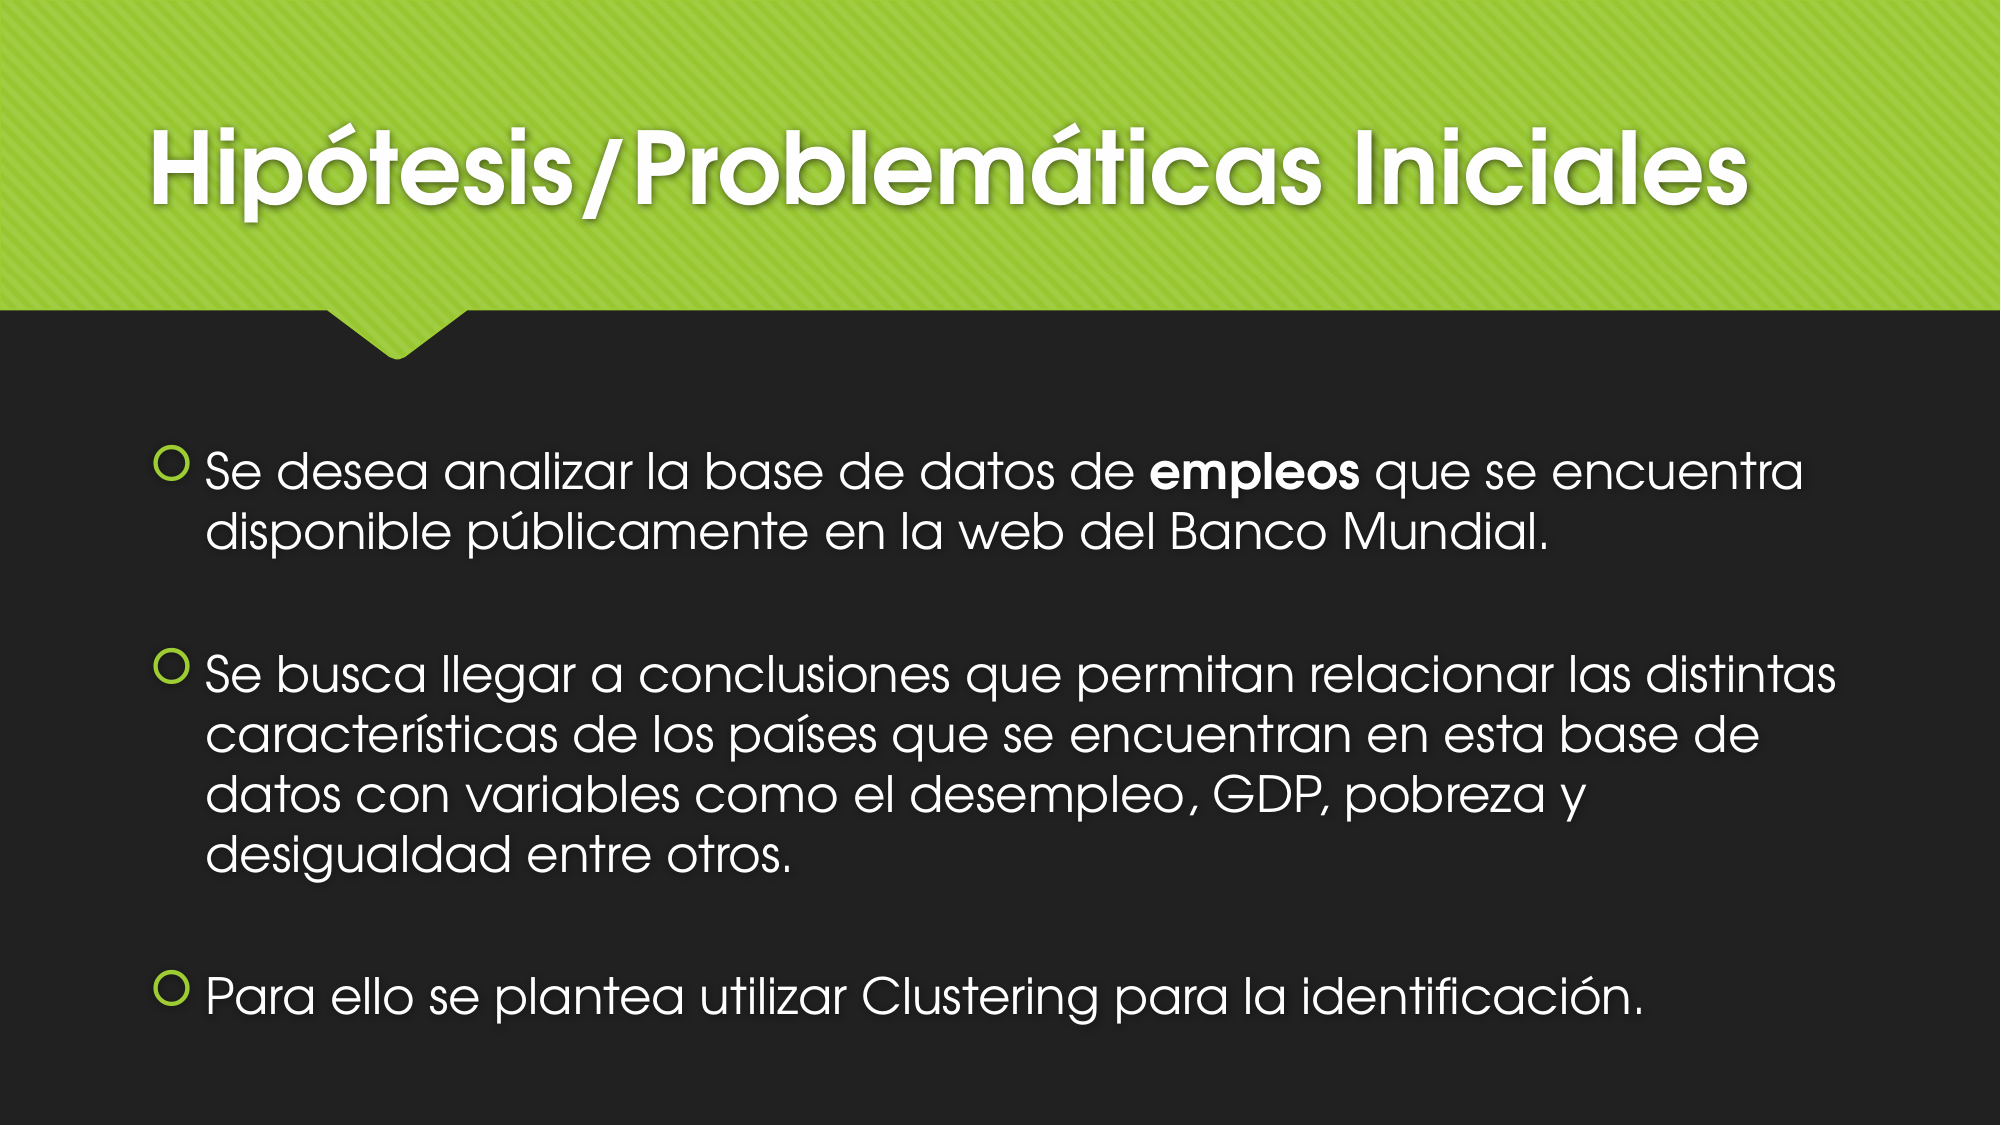

# Hipótesis/Problemáticas Iniciales
Se desea analizar la base de datos de empleos que se encuentra disponible públicamente en la web del Banco Mundial.
Se busca llegar a conclusiones que permitan relacionar las distintas características de los países que se encuentran en esta base de datos con variables como el desempleo, GDP, pobreza y desigualdad entre otros.
Para ello se plantea utilizar Clustering para la identificación.